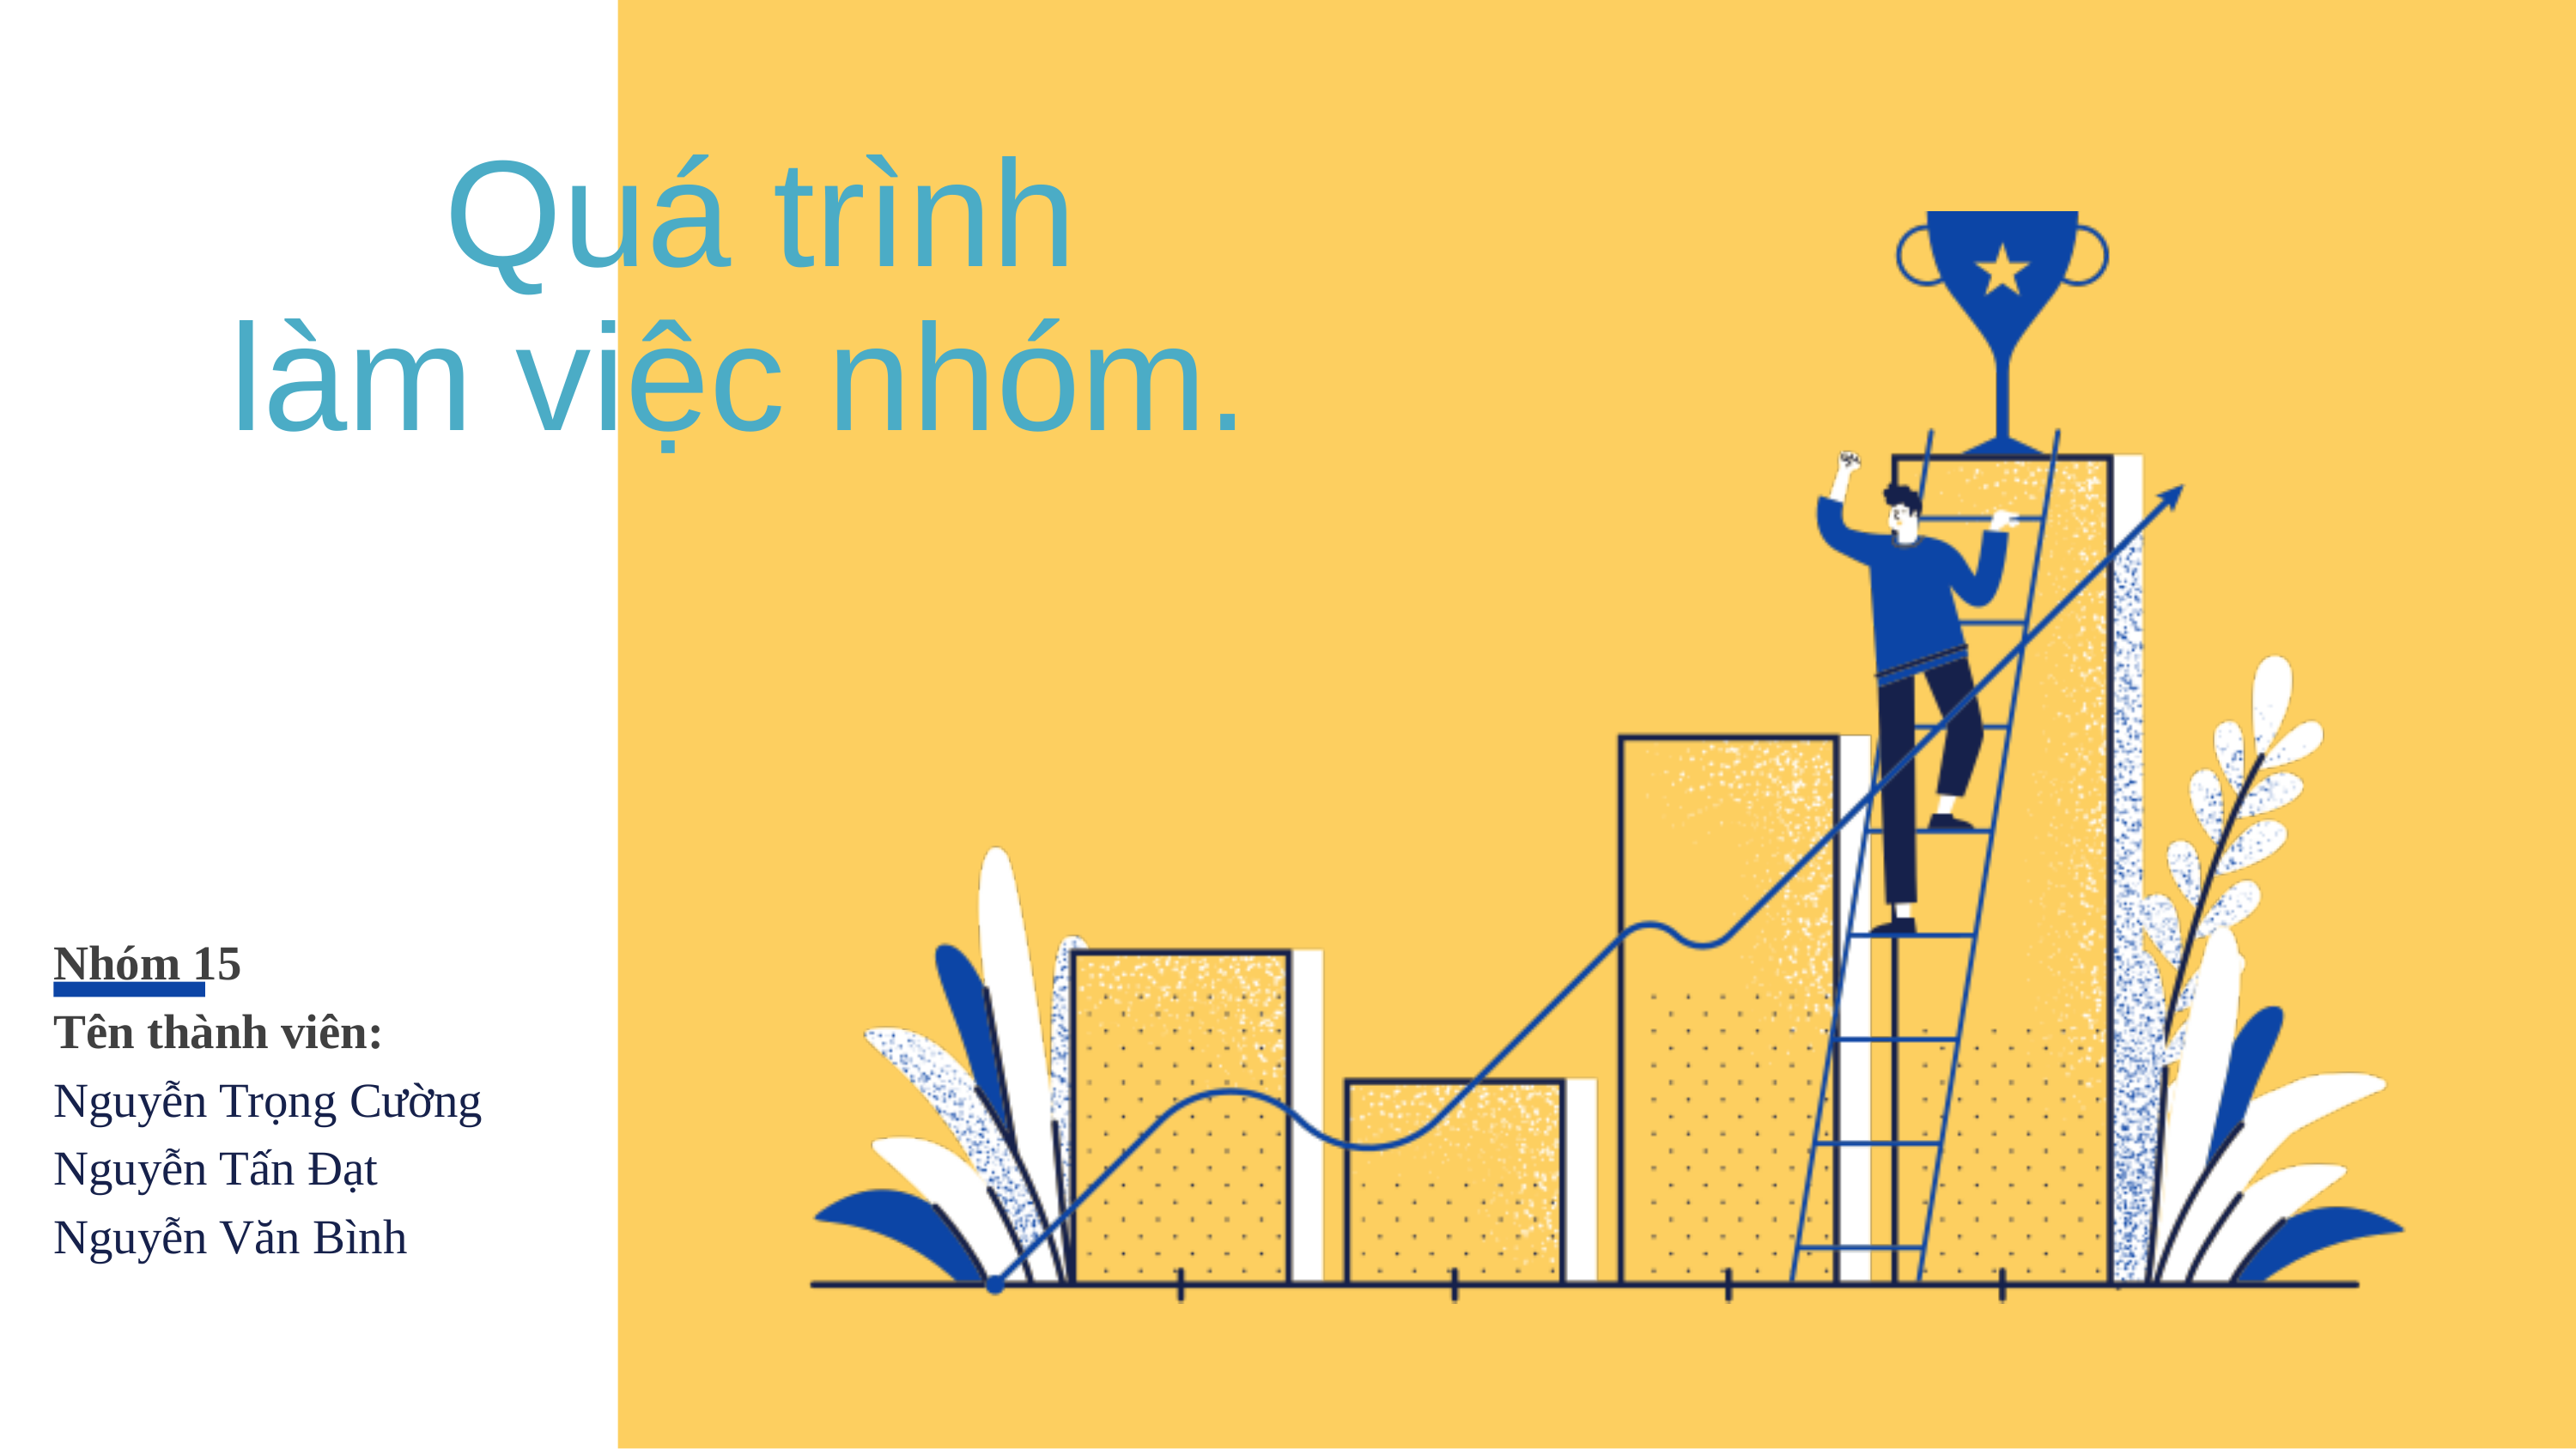

Quá trình
làm việc nhóm.

Nhóm 15
Tên thành viên:
Nguyễn Trọng Cường
Nguyễn Tấn Đạt
Nguyễn Văn Bình